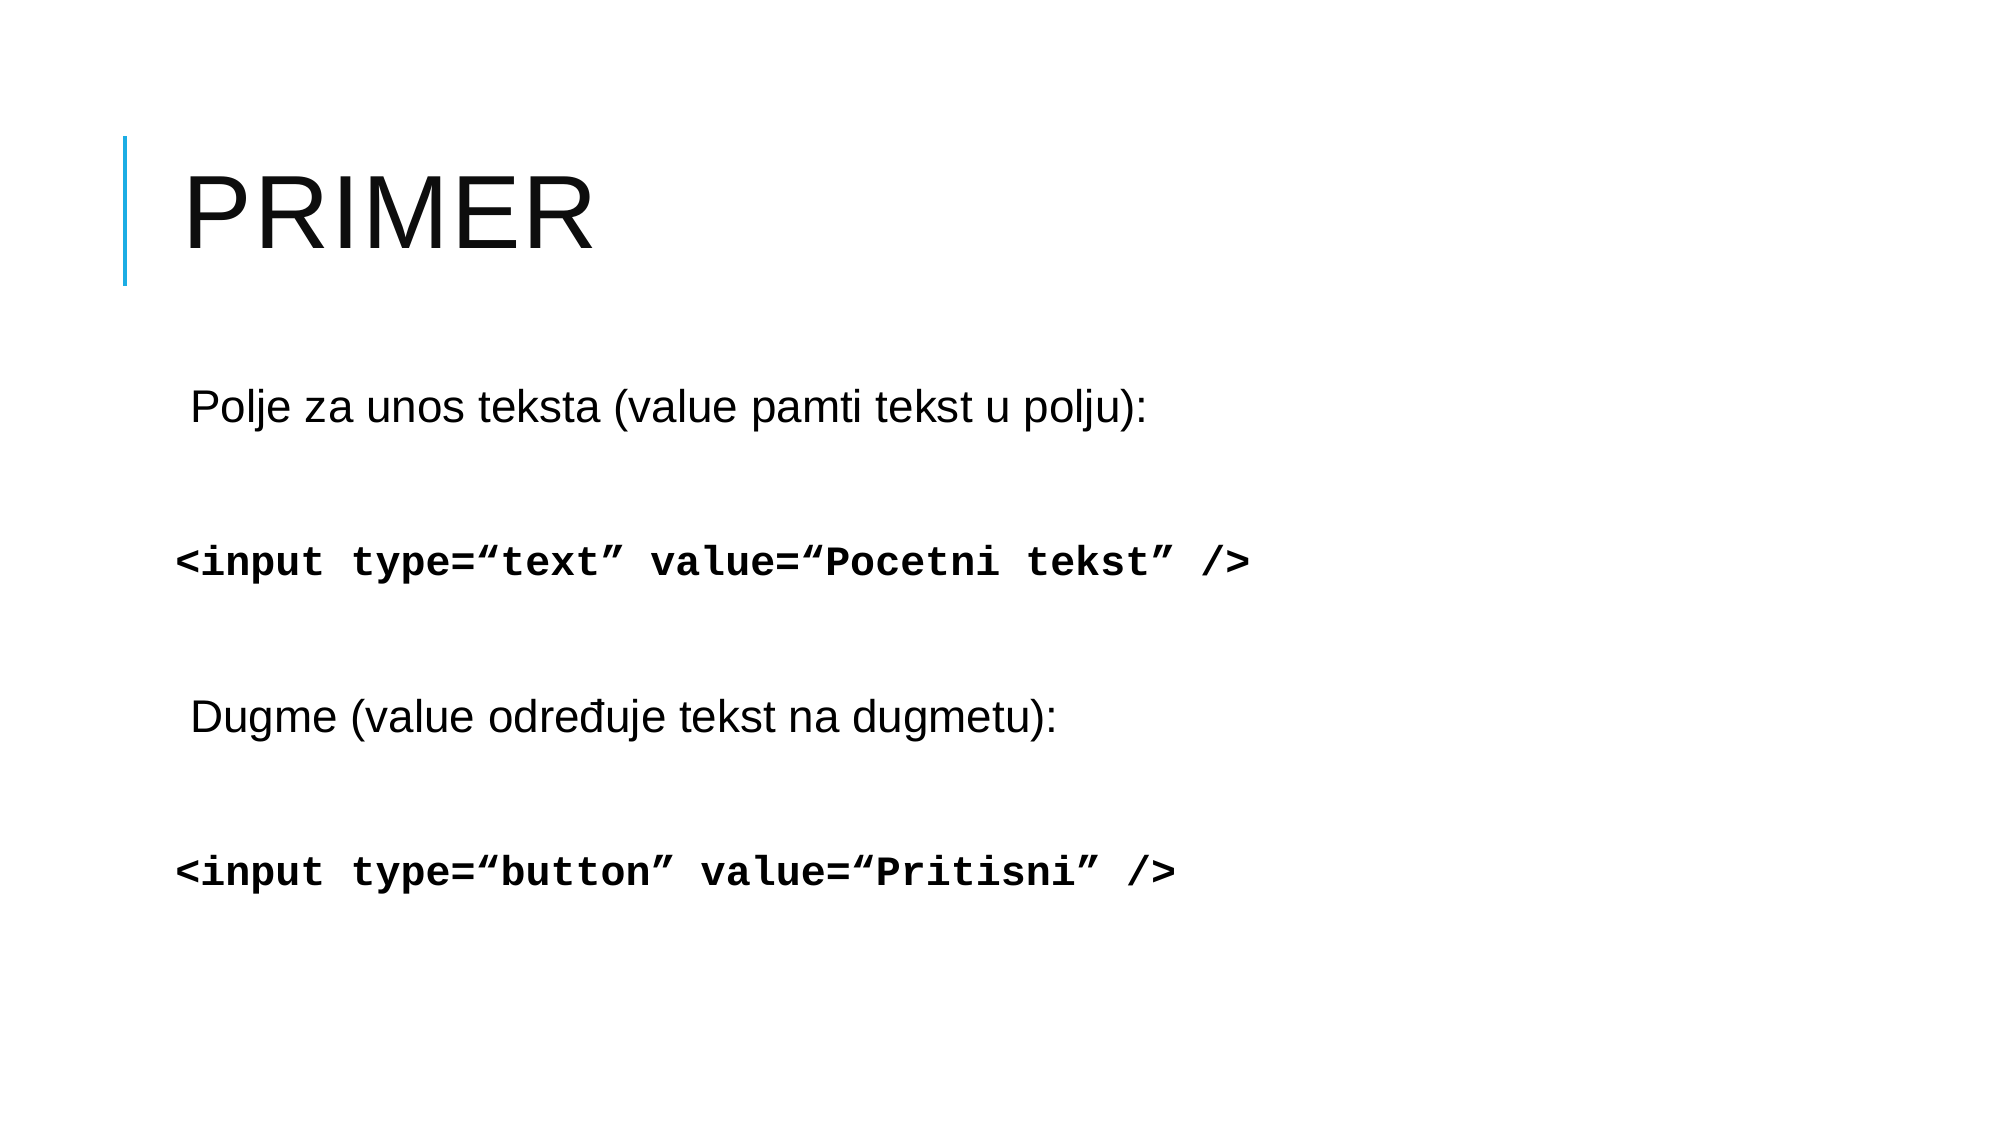

# Primer
Polje za unos teksta (value pamti tekst u polju):

<input type=“text” value=“Pocetni tekst” />

Dugme (value određuje tekst na dugmetu):

<input type=“button” value=“Pritisni” />